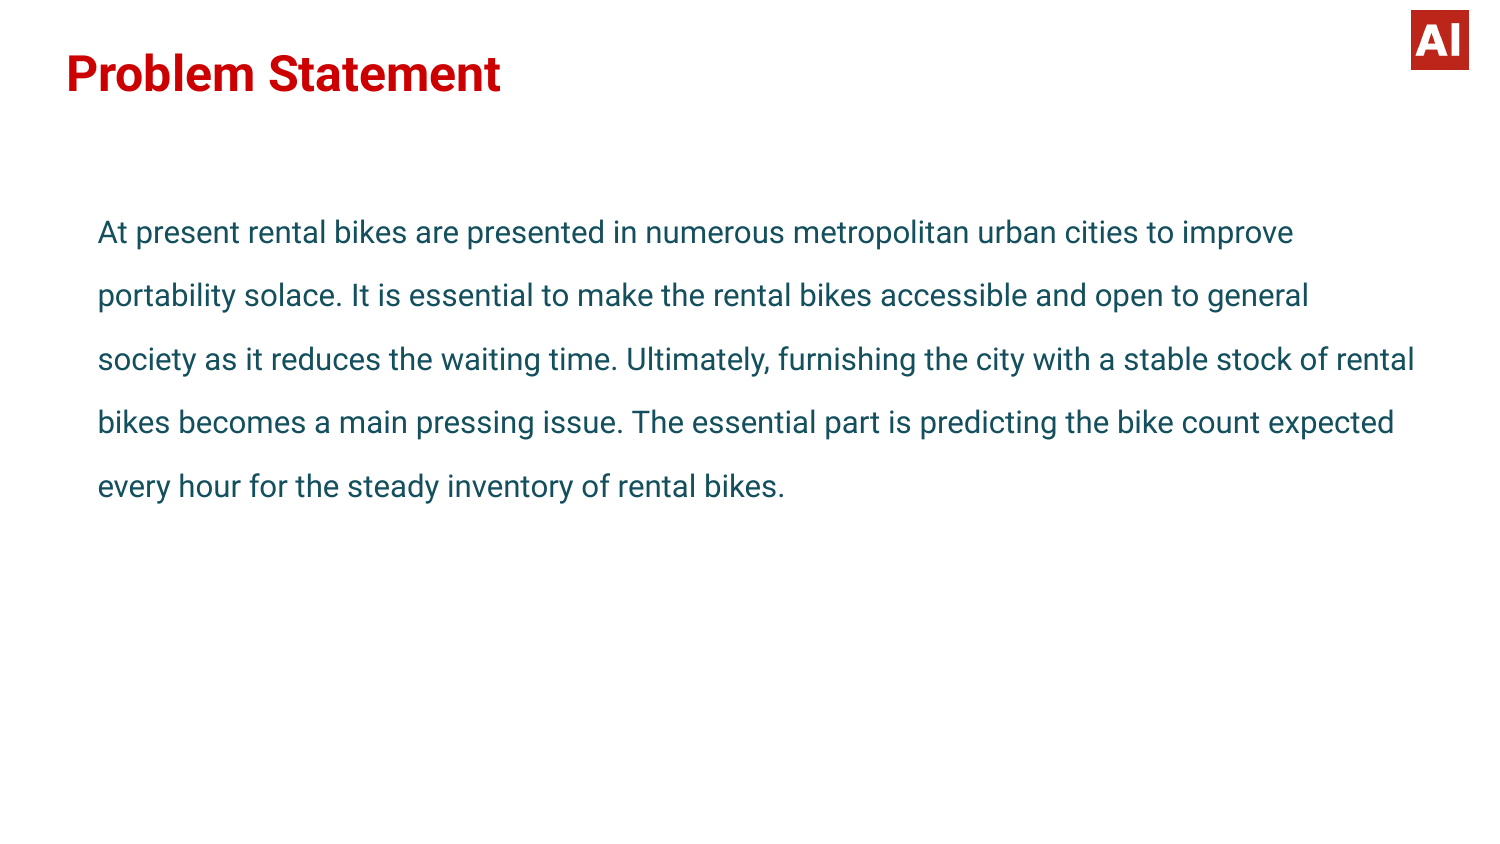

# Problem Statement
At present rental bikes are presented in numerous metropolitan urban cities to improve portability solace. It is essential to make the rental bikes accessible and open to general society as it reduces the waiting time. Ultimately, furnishing the city with a stable stock of rental bikes becomes a main pressing issue. The essential part is predicting the bike count expected every hour for the steady inventory of rental bikes.